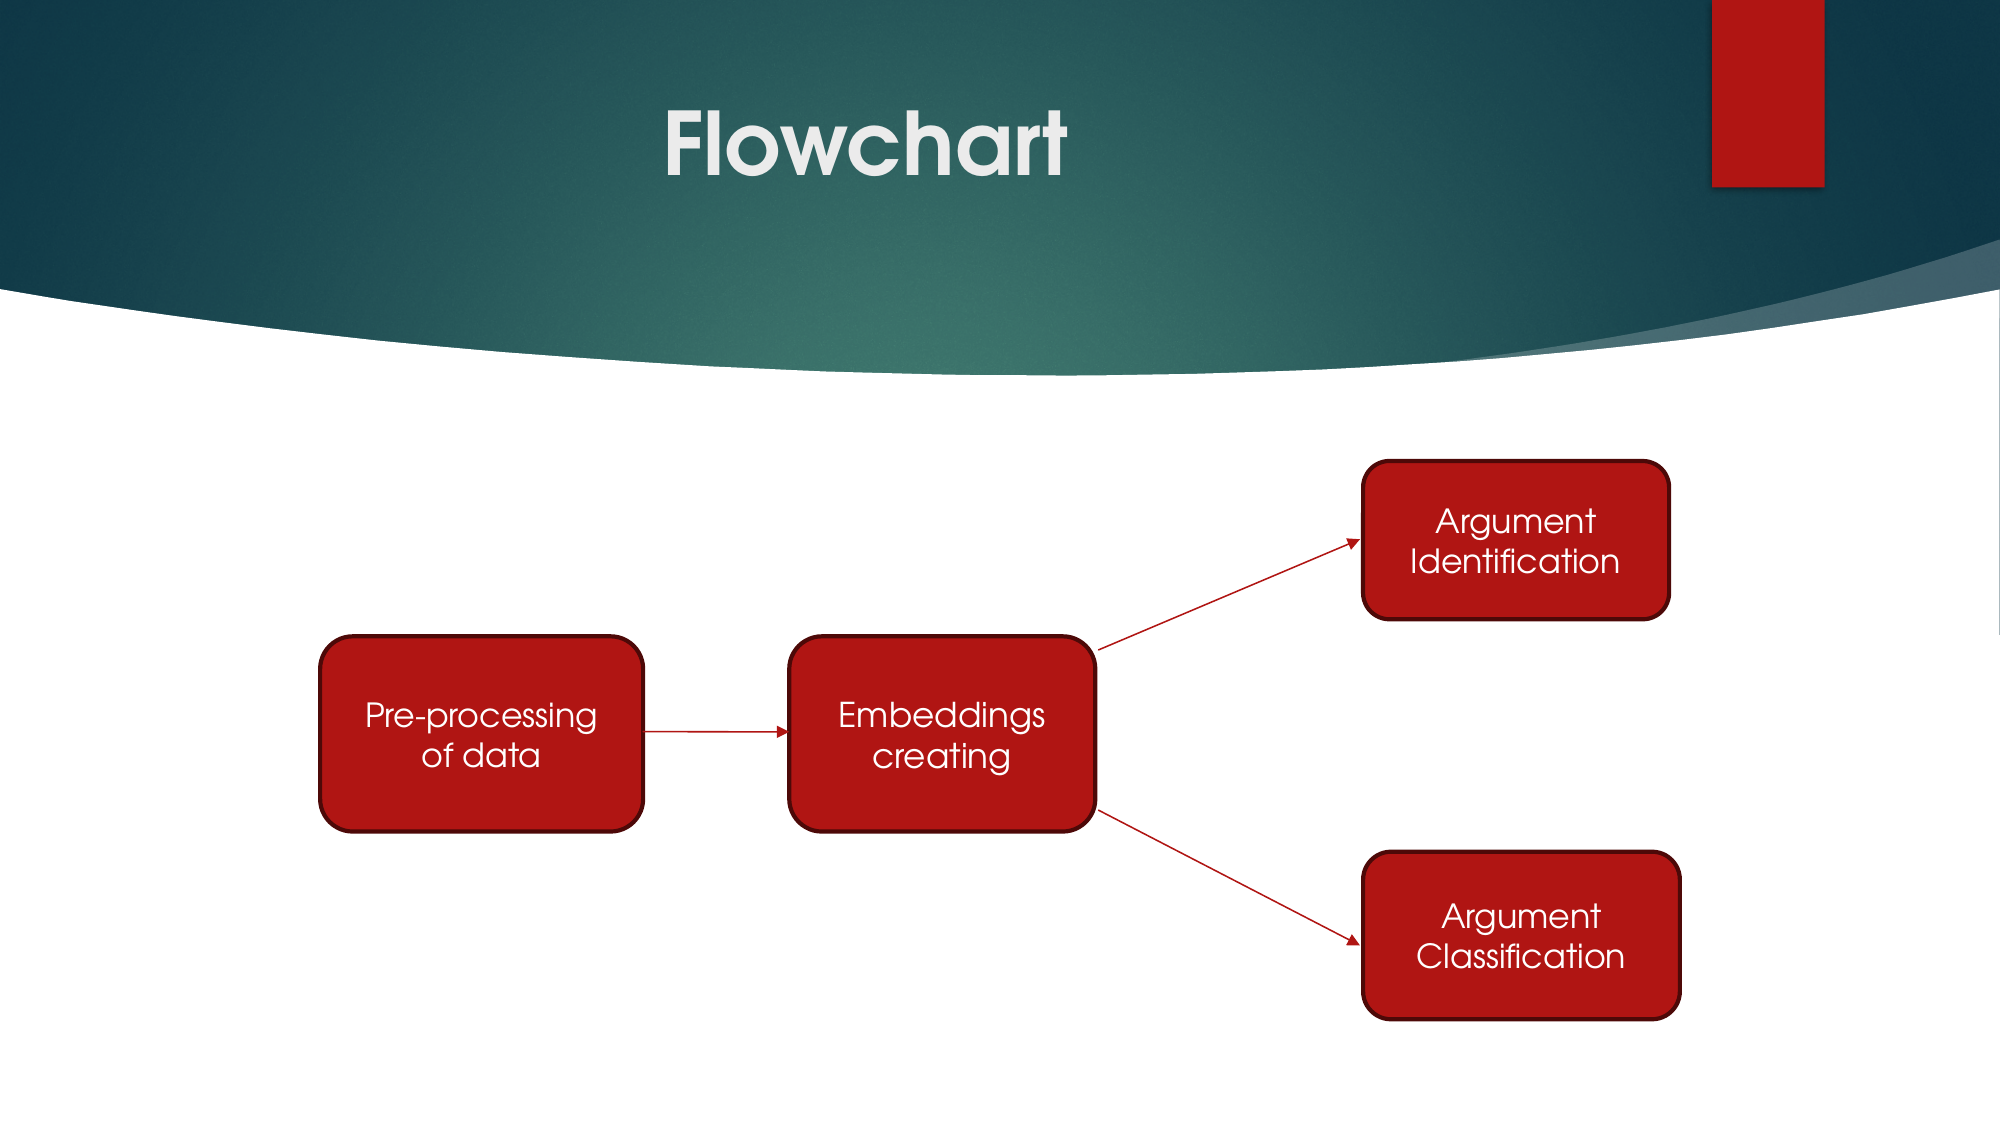

# Flowchart

Argument Identification

Pre-processing of data
Embeddings creating

Argument Classification